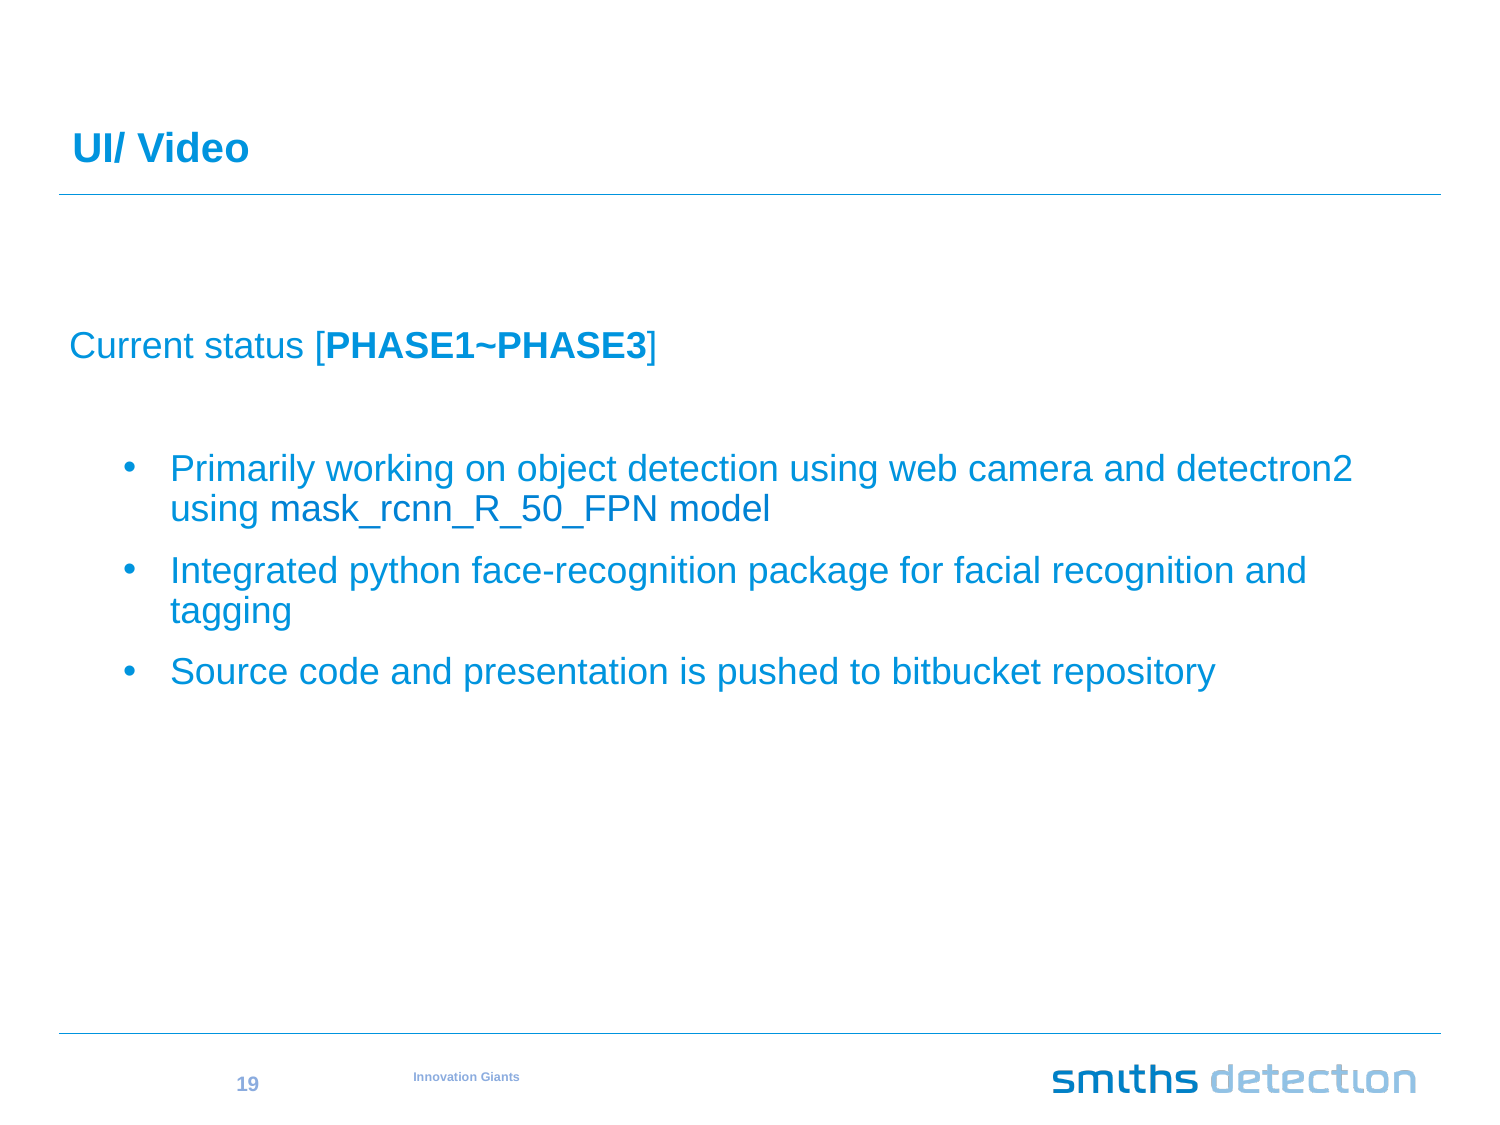

# UI/ Video
  Current status [PHASE1~PHASE3]

Primarily working on object detection using web camera and detectron2 using mask_rcnn_R_50_FPN model
Integrated python face-recognition package for facial recognition and tagging
Source code and presentation is pushed to bitbucket repository

19
Innovation Giants